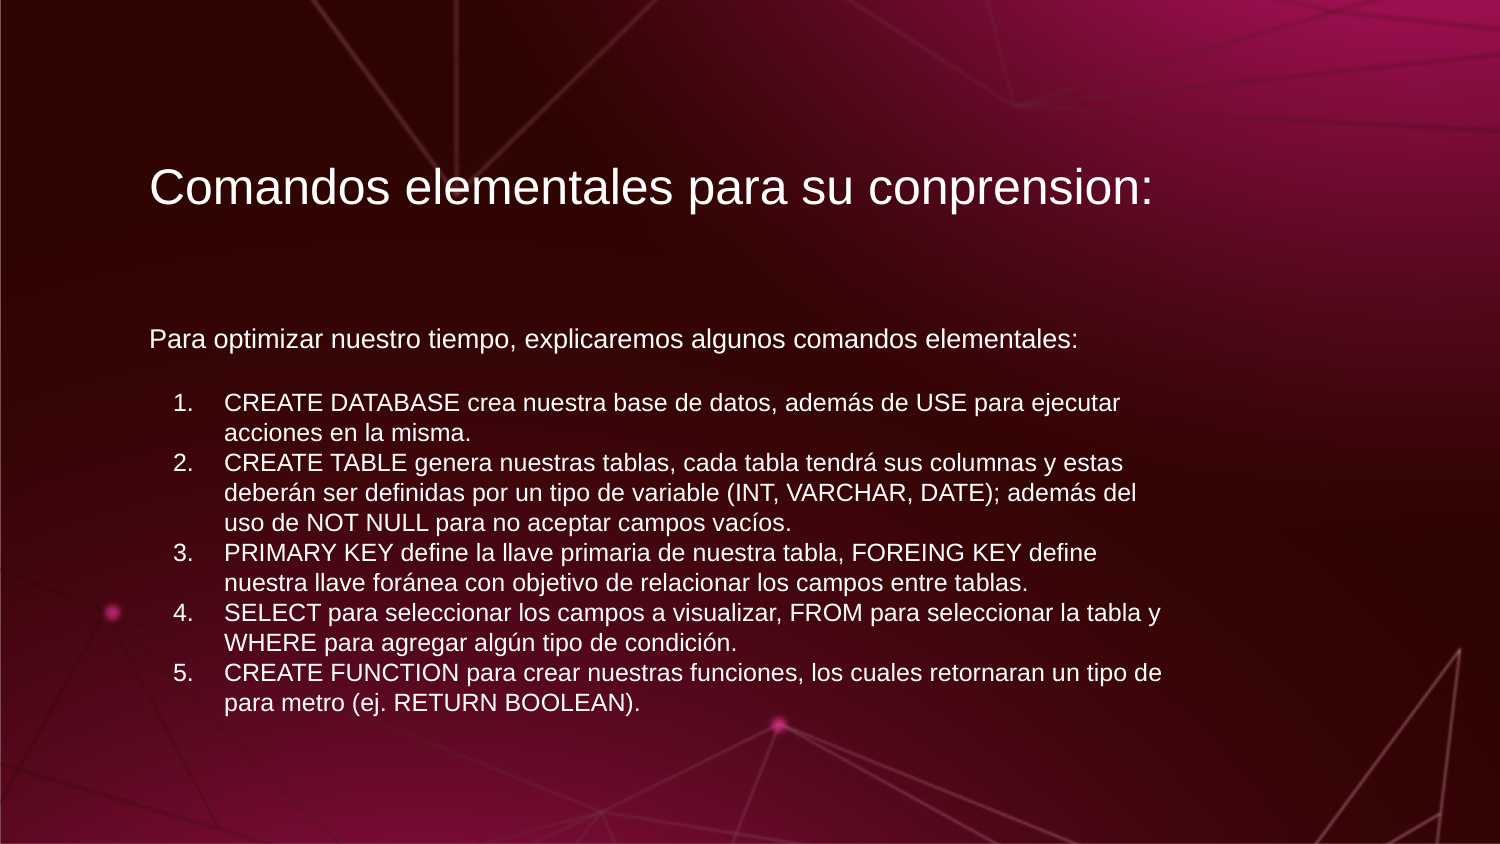

# Comandos elementales para su conprension:
Para optimizar nuestro tiempo, explicaremos algunos comandos elementales:

CREATE DATABASE crea nuestra base de datos, además de USE para ejecutar acciones en la misma.
CREATE TABLE genera nuestras tablas, cada tabla tendrá sus columnas y estas deberán ser definidas por un tipo de variable (INT, VARCHAR, DATE); además del uso de NOT NULL para no aceptar campos vacíos.
PRIMARY KEY define la llave primaria de nuestra tabla, FOREING KEY define nuestra llave foránea con objetivo de relacionar los campos entre tablas.
SELECT para seleccionar los campos a visualizar, FROM para seleccionar la tabla y WHERE para agregar algún tipo de condición.
CREATE FUNCTION para crear nuestras funciones, los cuales retornaran un tipo de para metro (ej. RETURN BOOLEAN).